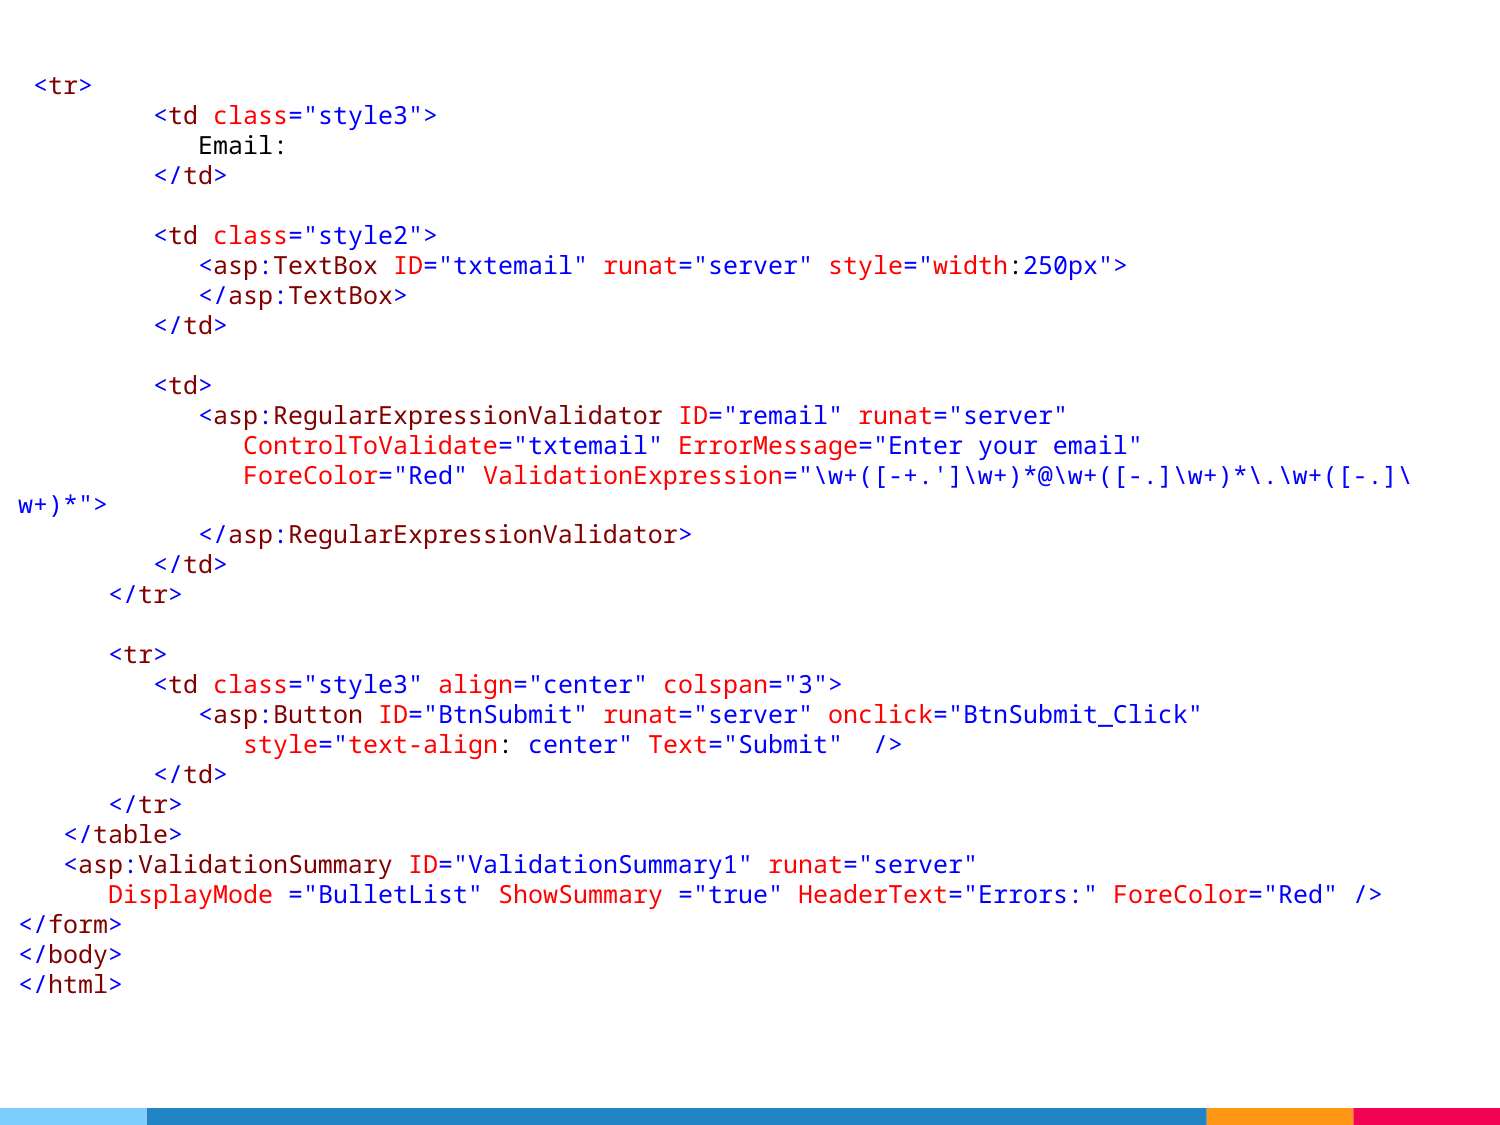

<tr>
         <td class="style3">
            Email:
         </td>

         <td class="style2">
            <asp:TextBox ID="txtemail" runat="server" style="width:250px">
            </asp:TextBox>
         </td>

         <td>
            <asp:RegularExpressionValidator ID="remail" runat="server"
               ControlToValidate="txtemail" ErrorMessage="Enter your email"
               ForeColor="Red" ValidationExpression="\w+([-+.']\w+)*@\w+([-.]\w+)*\.\w+([-.]\w+)*">
            </asp:RegularExpressionValidator>
         </td>
      </tr>

      <tr>
         <td class="style3" align="center" colspan="3">
            <asp:Button ID="BtnSubmit" runat="server" onclick="BtnSubmit_Click"
               style="text-align: center" Text="Submit"  />
         </td>
      </tr>
   </table>
   <asp:ValidationSummary ID="ValidationSummary1" runat="server"
      DisplayMode ="BulletList" ShowSummary ="true" HeaderText="Errors:" ForeColor="Red" />
</form>
</body>
</html>